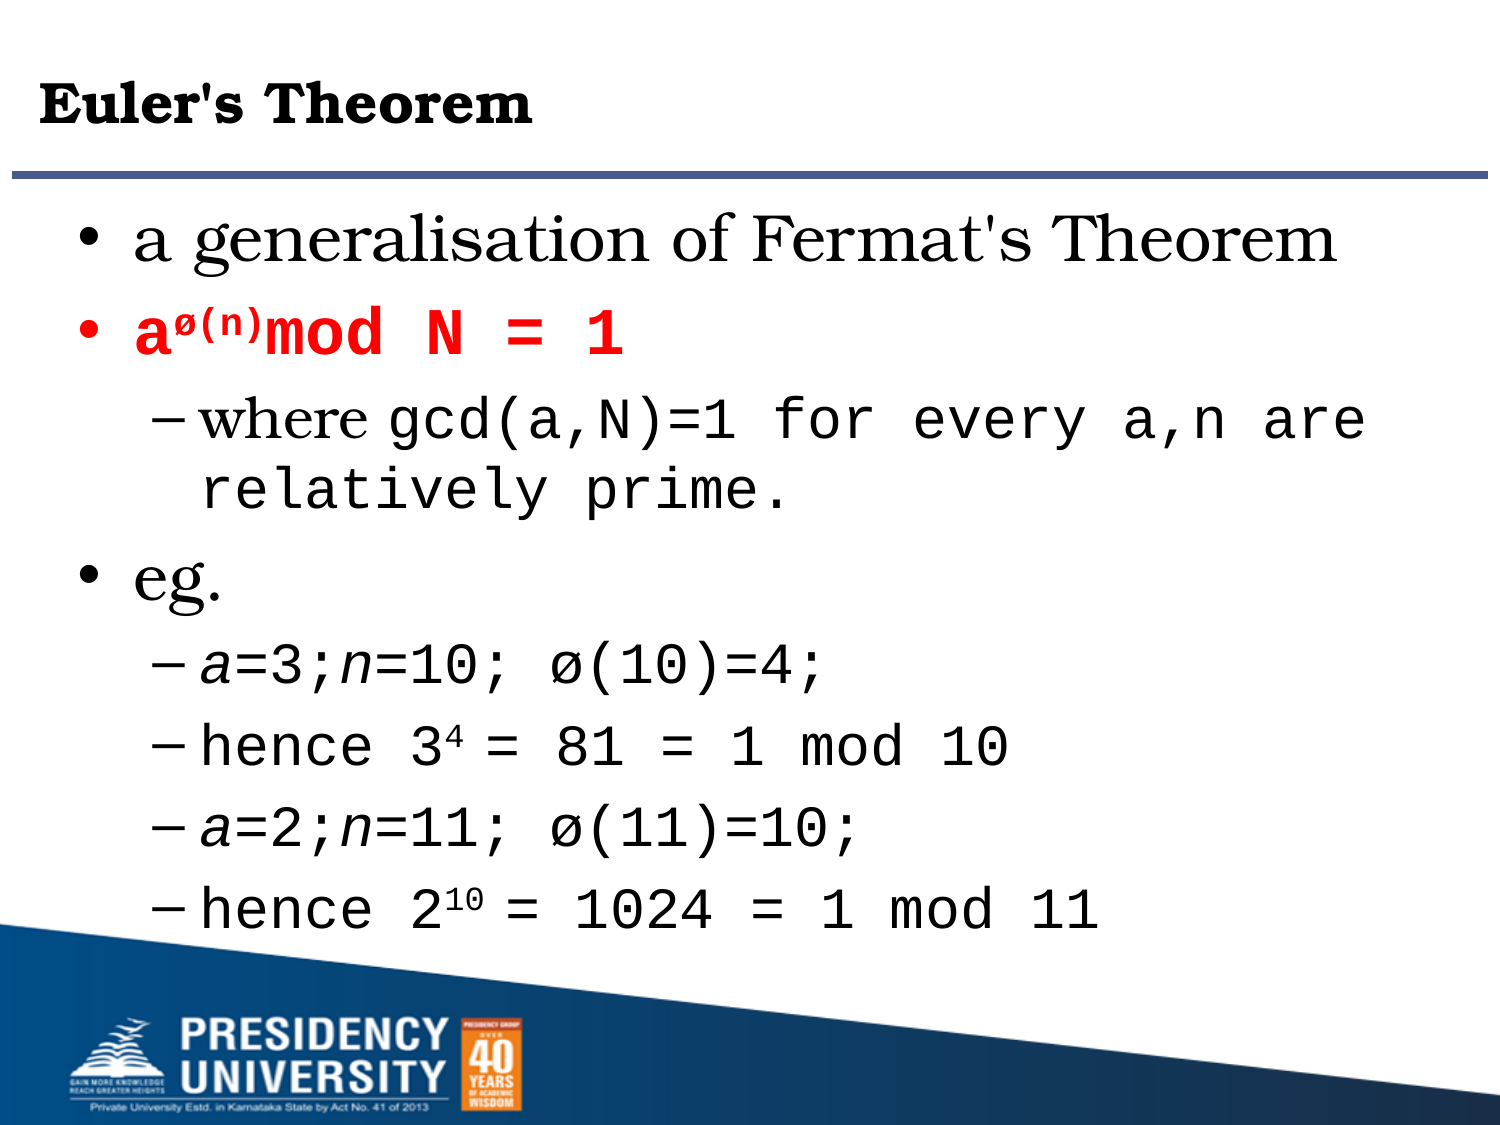

# Euler's Theorem
a generalisation of Fermat's Theorem
aø(n)mod N = 1
where gcd(a,N)=1 for every a,n are relatively prime.
eg.
a=3;n=10; ø(10)=4;
hence 34 = 81 = 1 mod 10
a=2;n=11; ø(11)=10;
hence 210 = 1024 = 1 mod 11